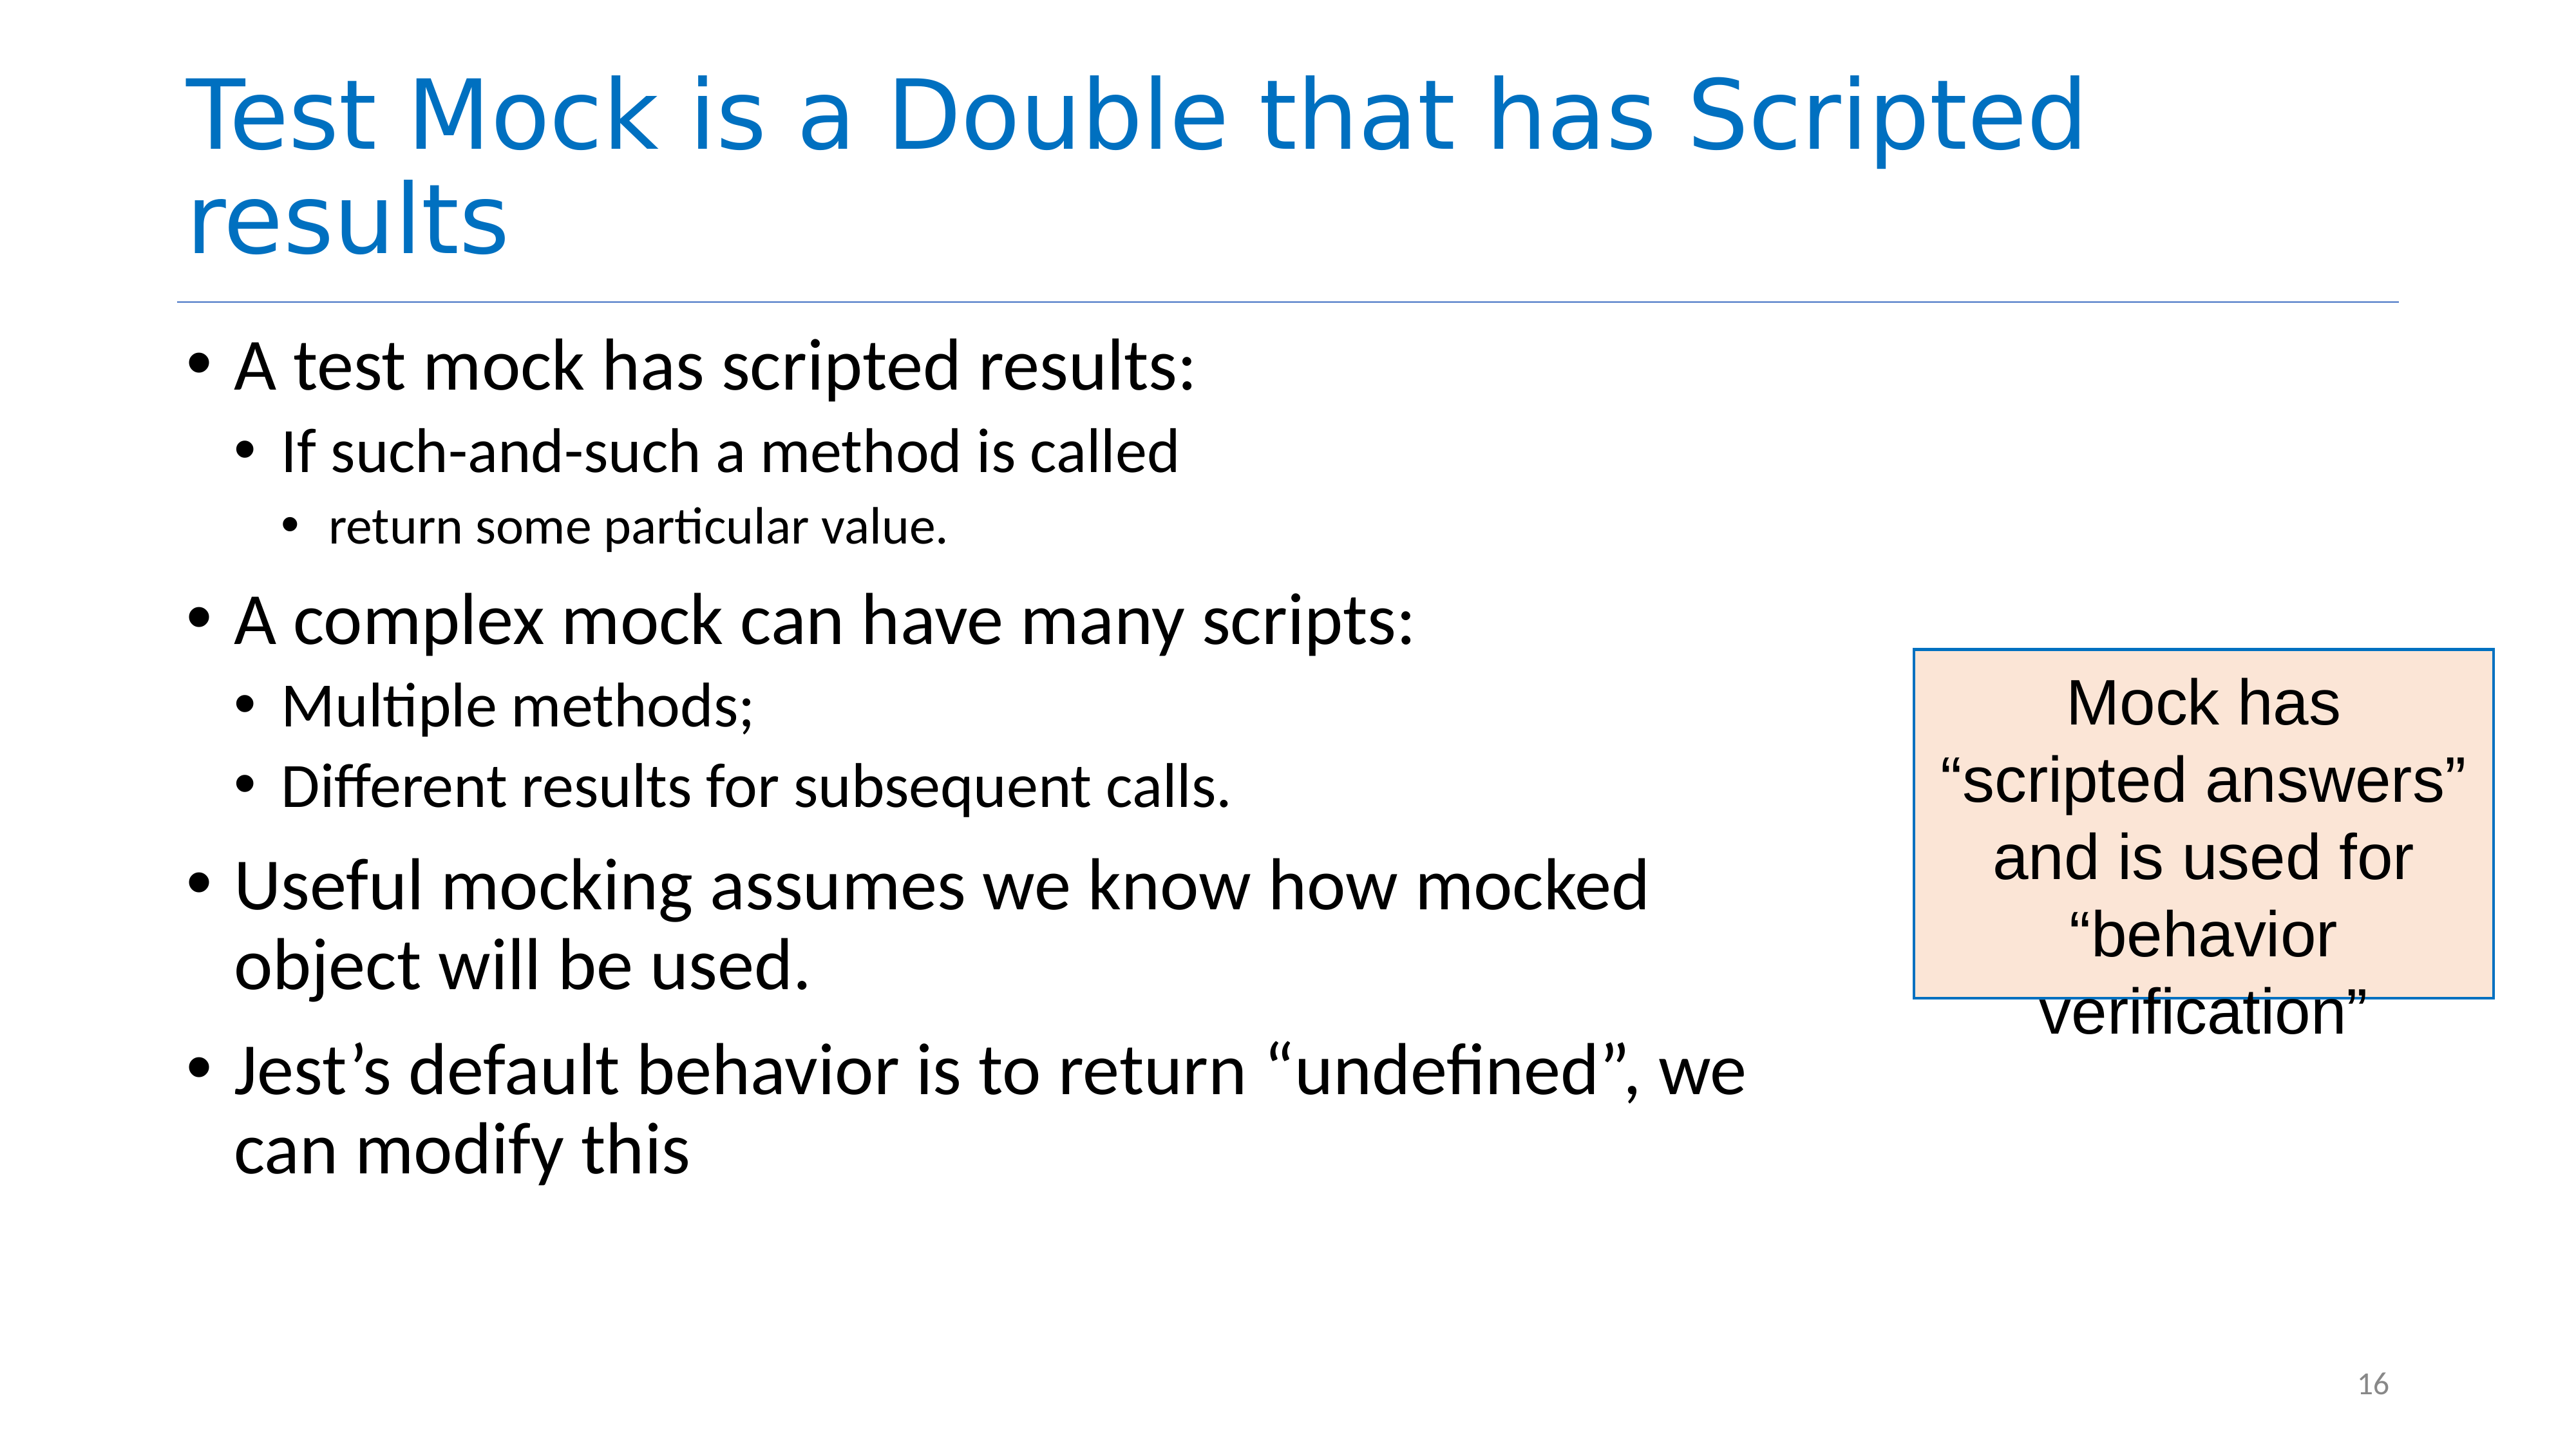

# Test Mock is a Double that has Scripted results
A test mock has scripted results:
If such-and-such a method is called
return some particular value.
A complex mock can have many scripts:
Multiple methods;
Different results for subsequent calls.
Useful mocking assumes we know how mocked object will be used.
Jest’s default behavior is to return “undefined”, we can modify this

Mock has “scripted answers” and is used for “behavior verification”
16